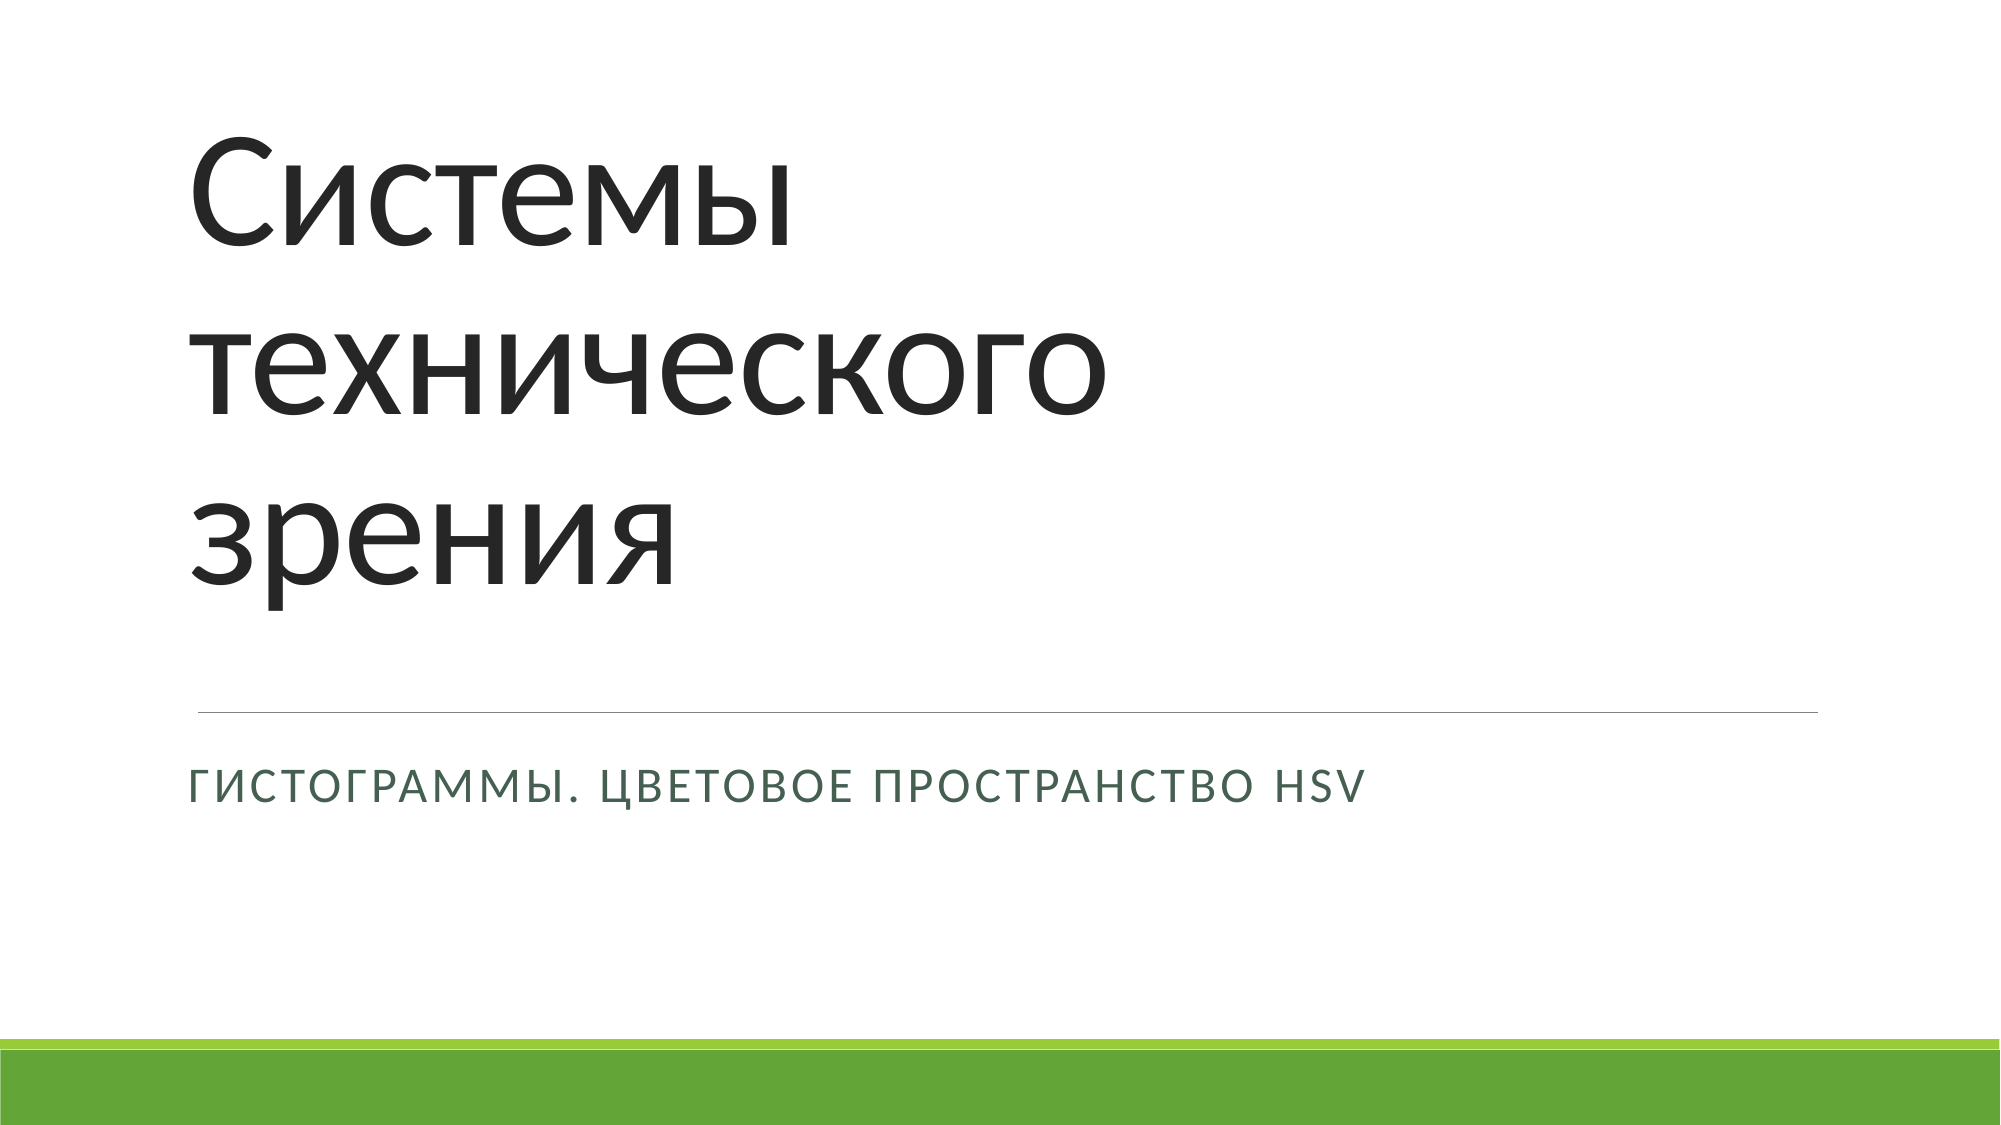

# Системы технического зрения
Гистограммы. Цветовое пространство HSV